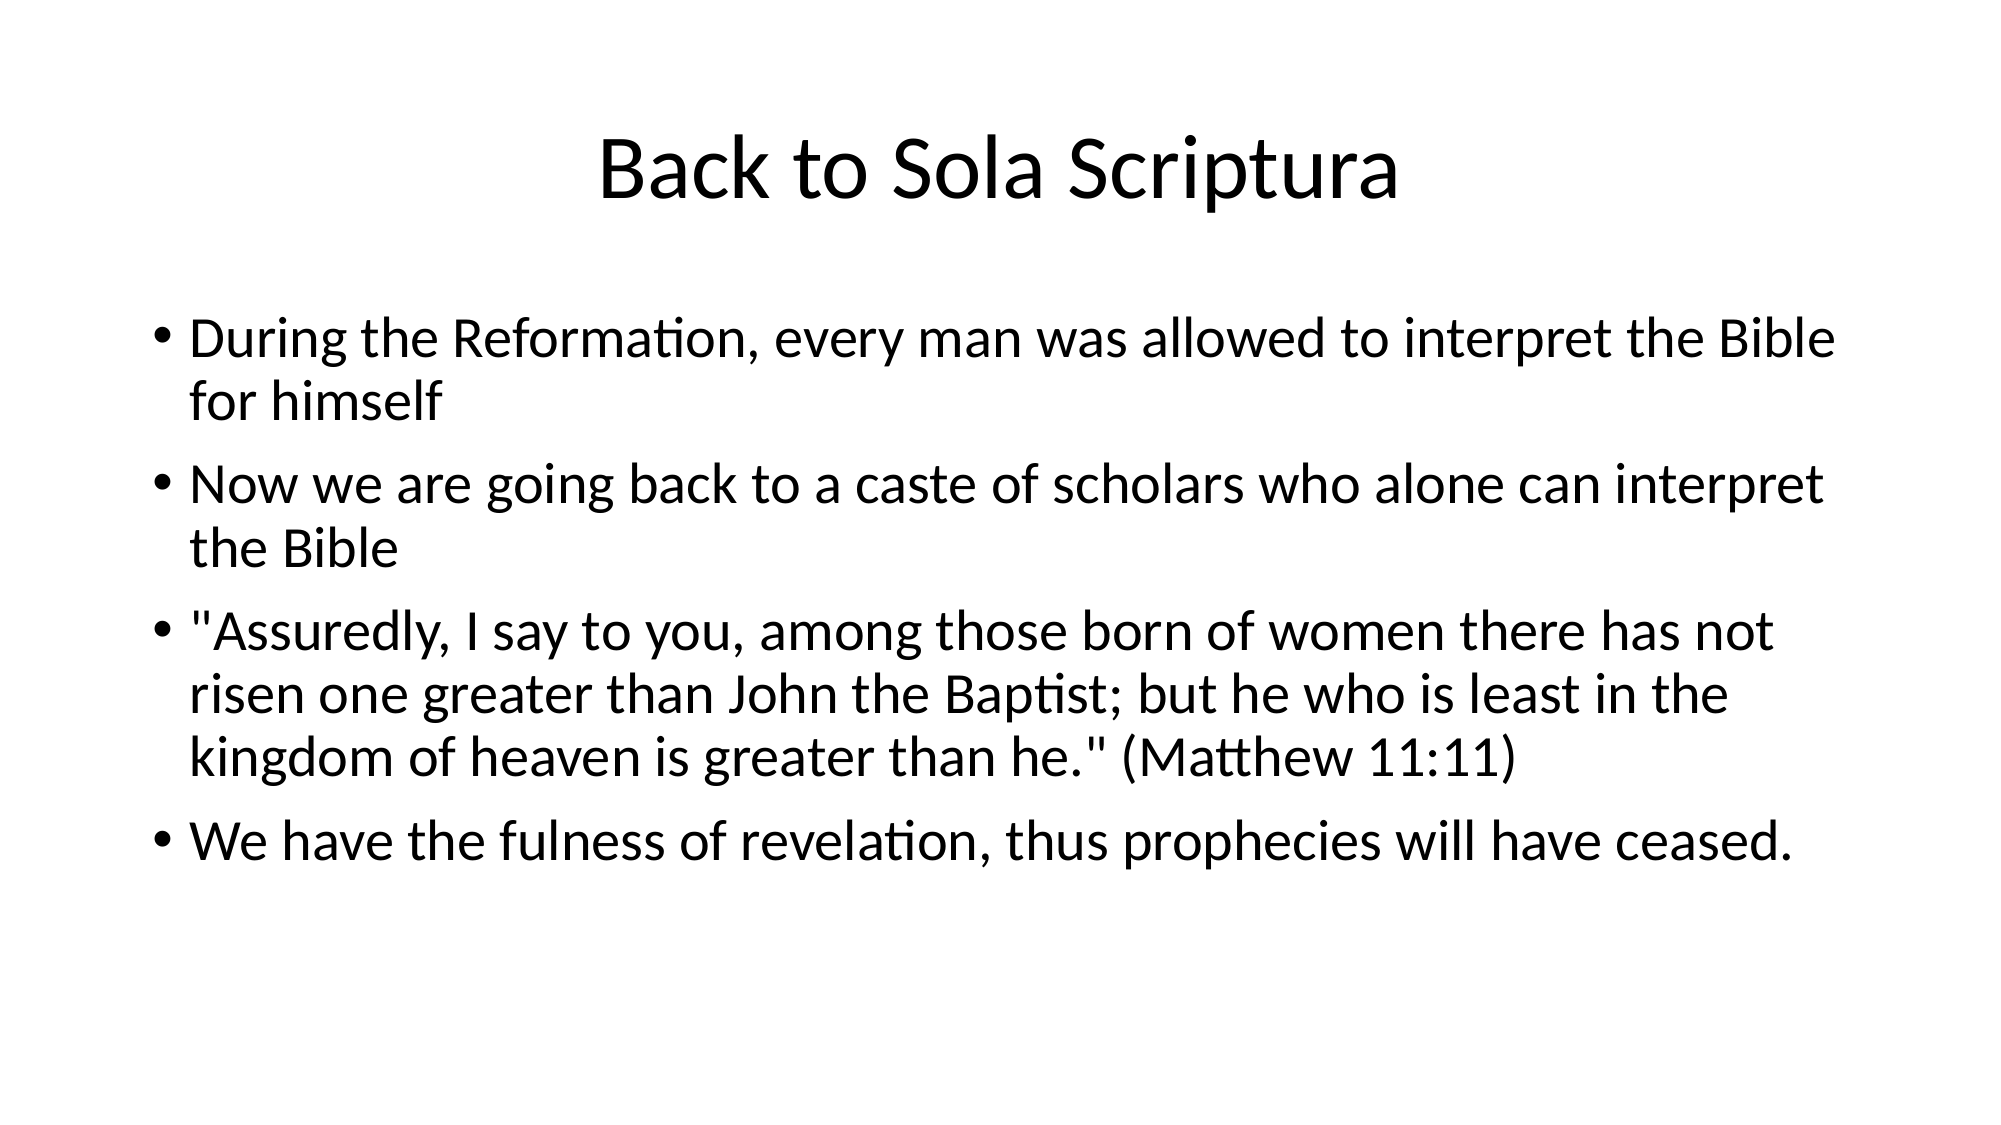

# Back to Sola Scriptura
During the Reformation, every man was allowed to interpret the Bible for himself
Now we are going back to a caste of scholars who alone can interpret the Bible
"Assuredly, I say to you, among those born of women there has not risen one greater than John the Baptist; but he who is least in the kingdom of heaven is greater than he." (Matthew 11:11)
We have the fulness of revelation, thus prophecies will have ceased.